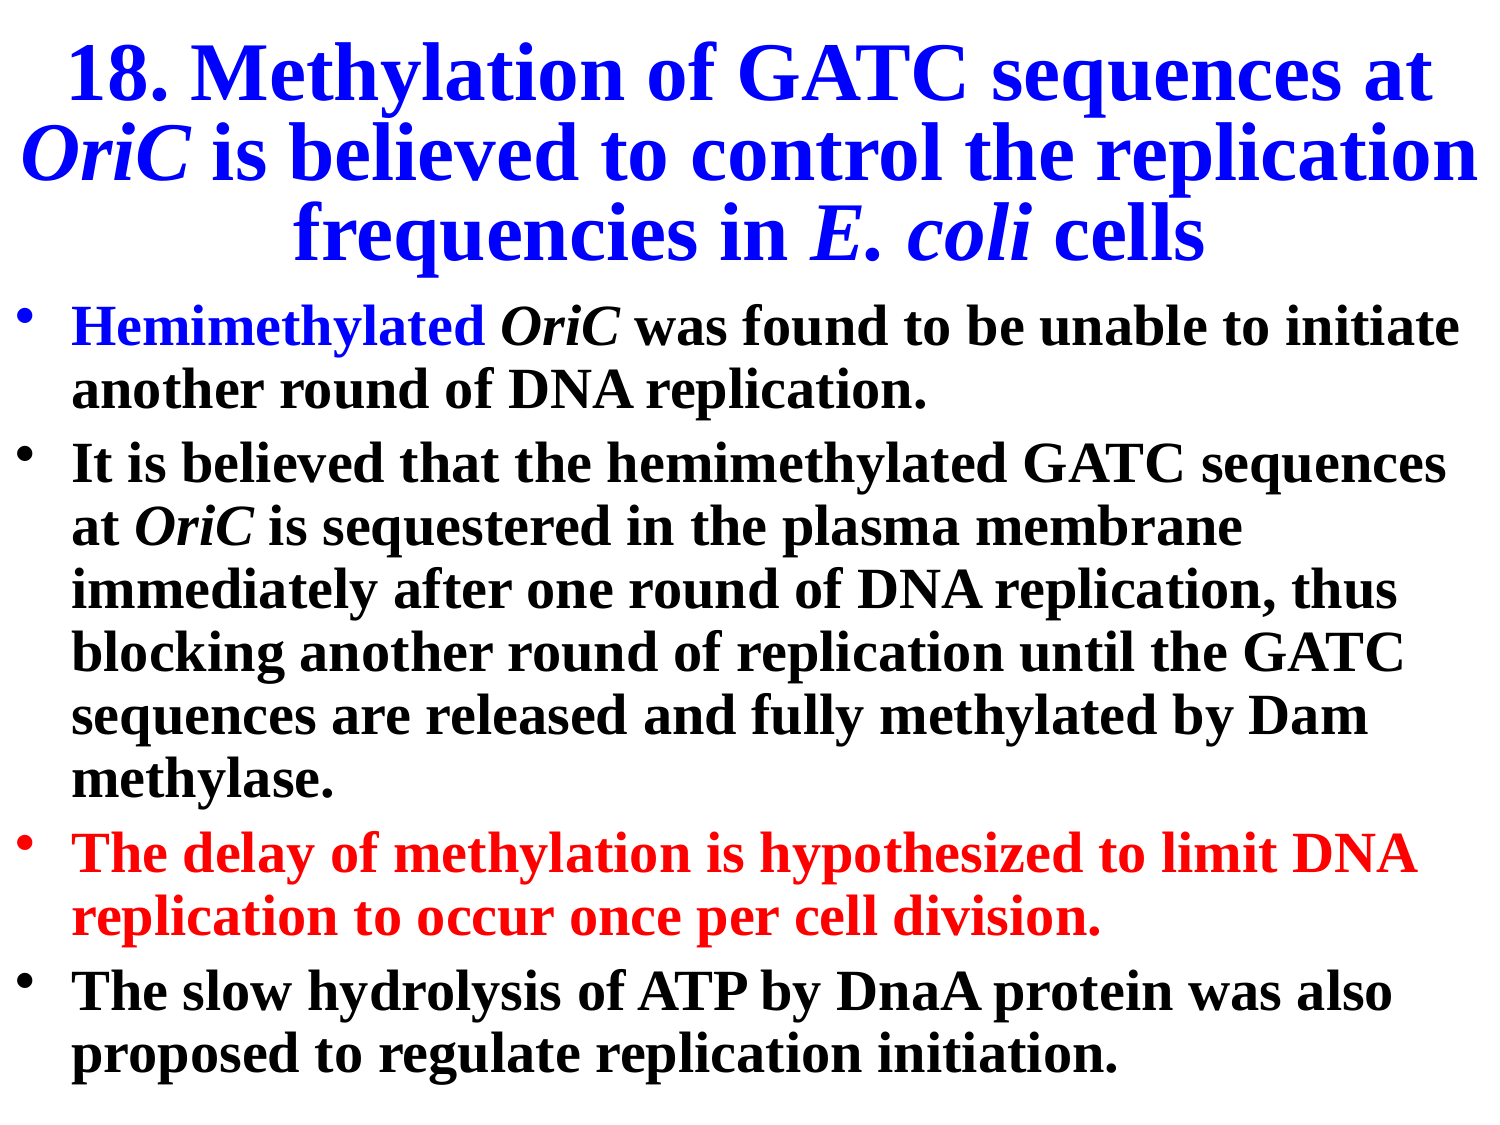

# 18. Methylation of GATC sequences at OriC is believed to control the replication frequencies in E. coli cells
Hemimethylated OriC was found to be unable to initiate another round of DNA replication.
It is believed that the hemimethylated GATC sequences at OriC is sequestered in the plasma membrane immediately after one round of DNA replication, thus blocking another round of replication until the GATC sequences are released and fully methylated by Dam methylase.
The delay of methylation is hypothesized to limit DNA replication to occur once per cell division.
The slow hydrolysis of ATP by DnaA protein was also proposed to regulate replication initiation.